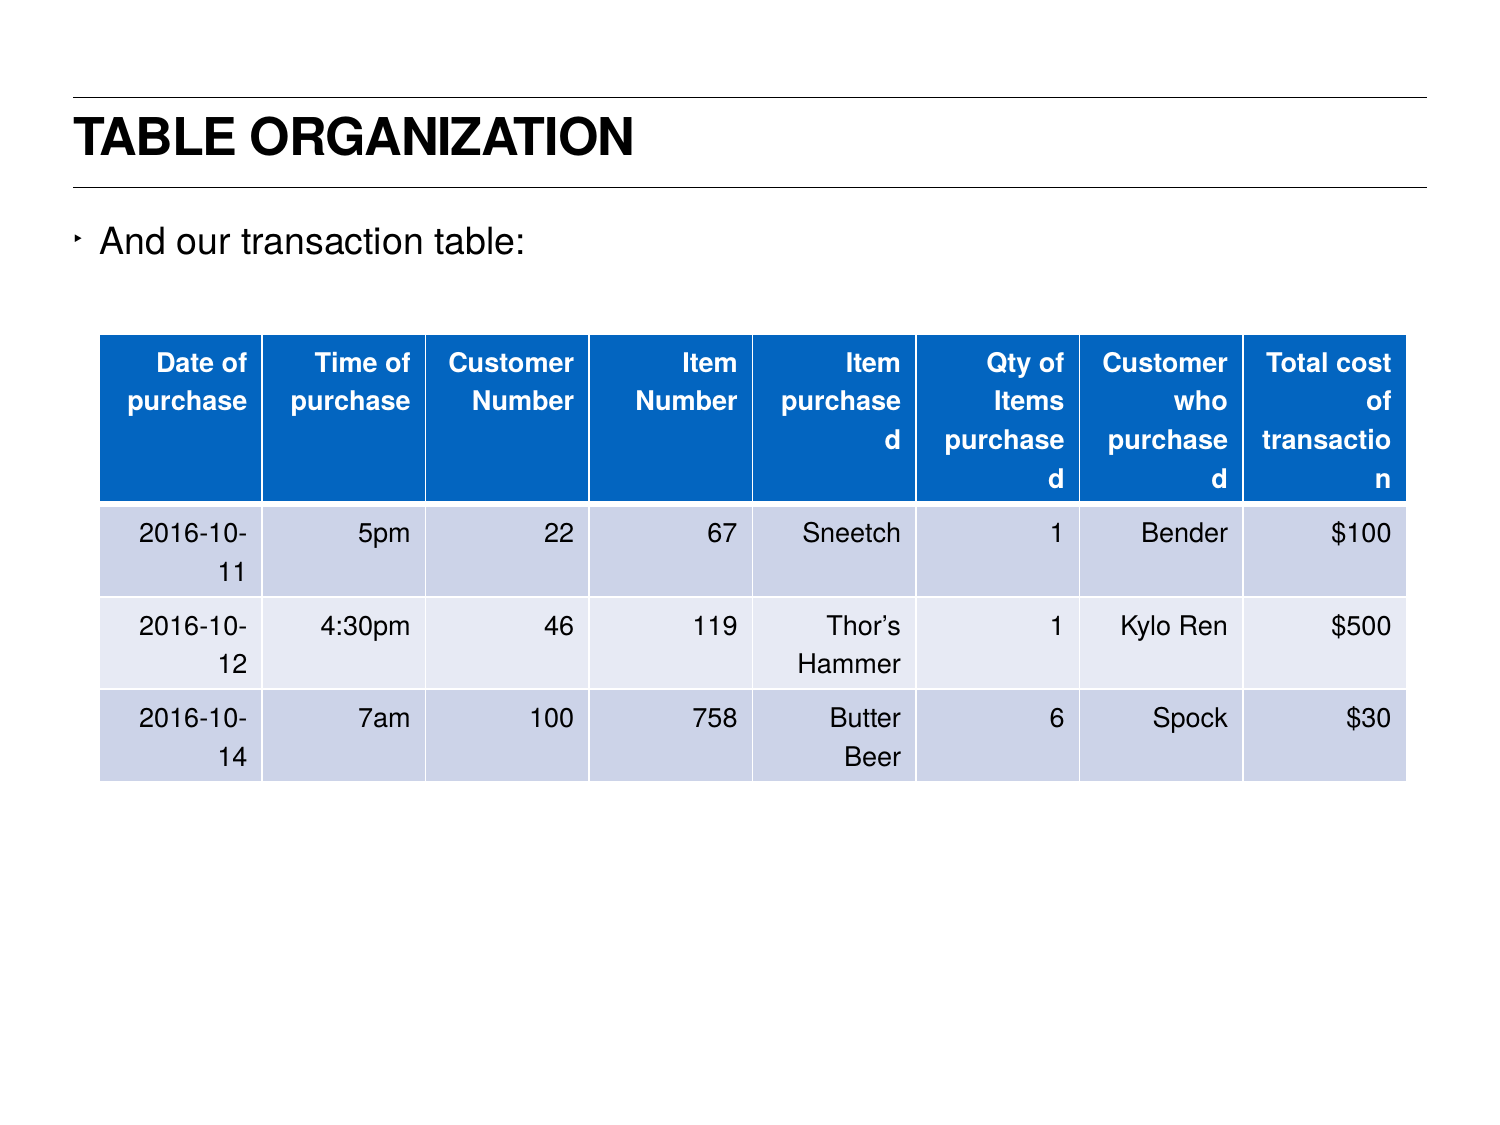

Table organization
And our transaction table:

| Date of purchase | Time of purchase | Customer Number | Item Number | Item purchased | Qty of Items purchased | Customer who purchased | Total cost of transaction |
| --- | --- | --- | --- | --- | --- | --- | --- |
| 2016-10-11 | 5pm | 22 | 67 | Sneetch | 1 | Bender | $100 |
| 2016-10-12 | 4:30pm | 46 | 119 | Thor’s Hammer | 1 | Kylo Ren | $500 |
| 2016-10-14 | 7am | 100 | 758 | Butter Beer | 6 | Spock | $30 |